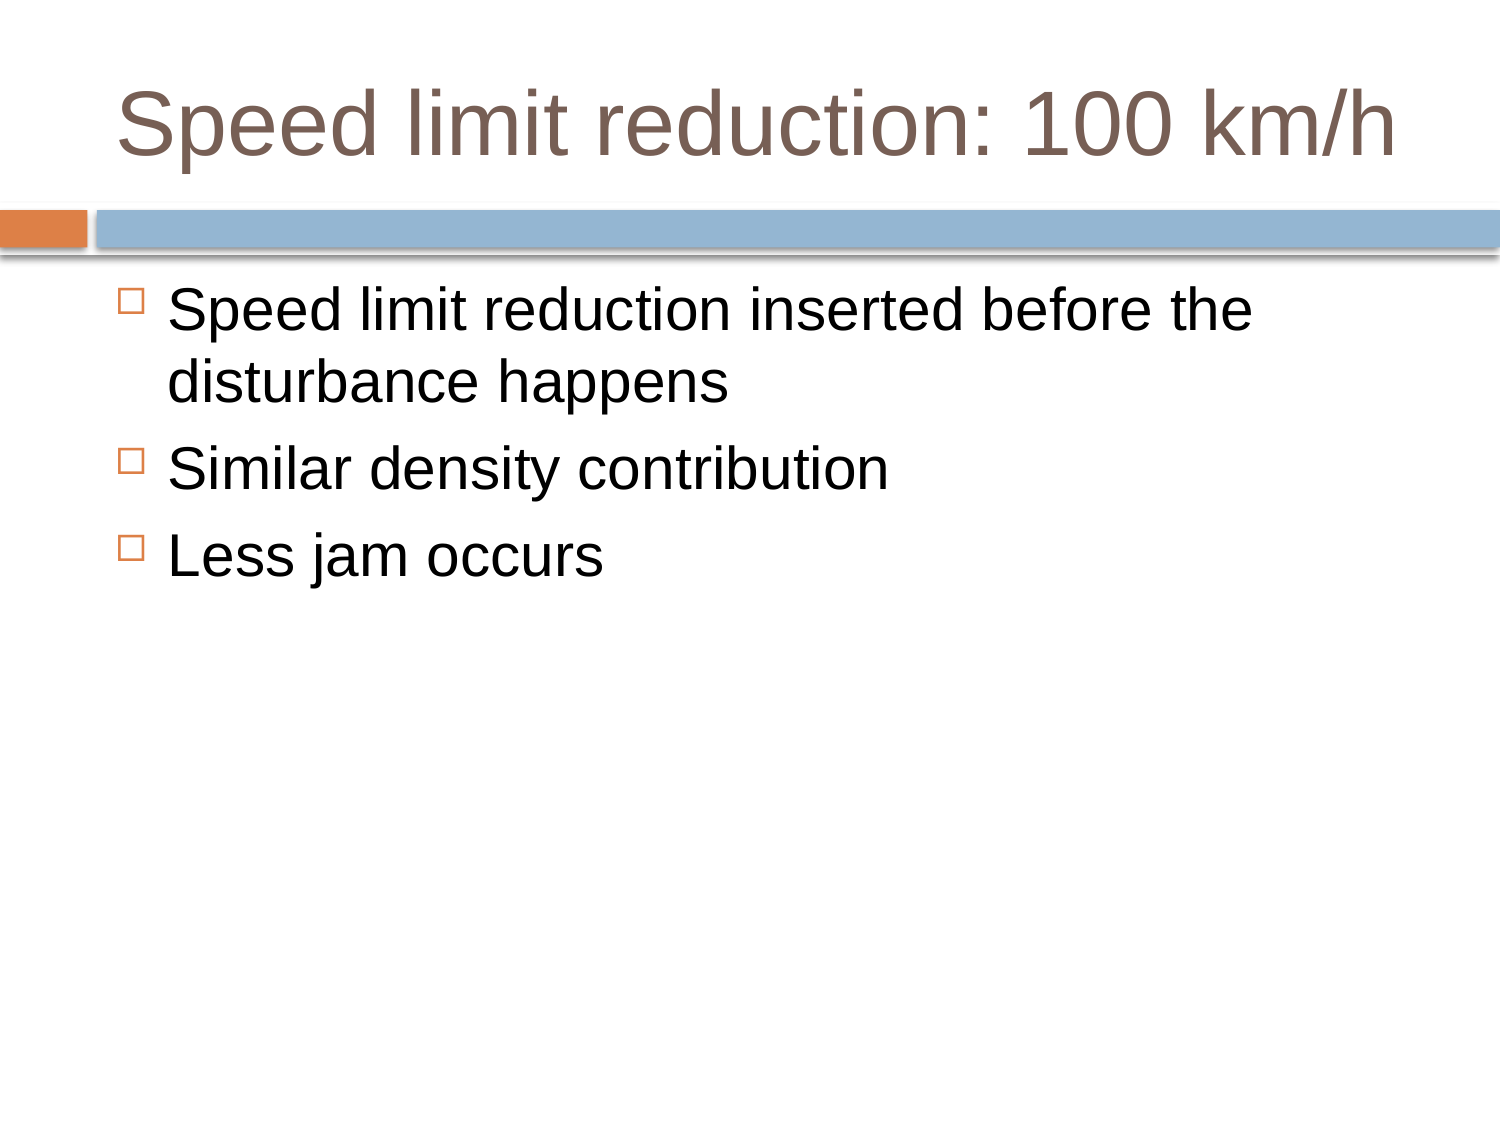

# Speed limit reduction: 100 km/h
Speed limit reduction inserted before the disturbance happens
Similar density contribution
Less jam occurs